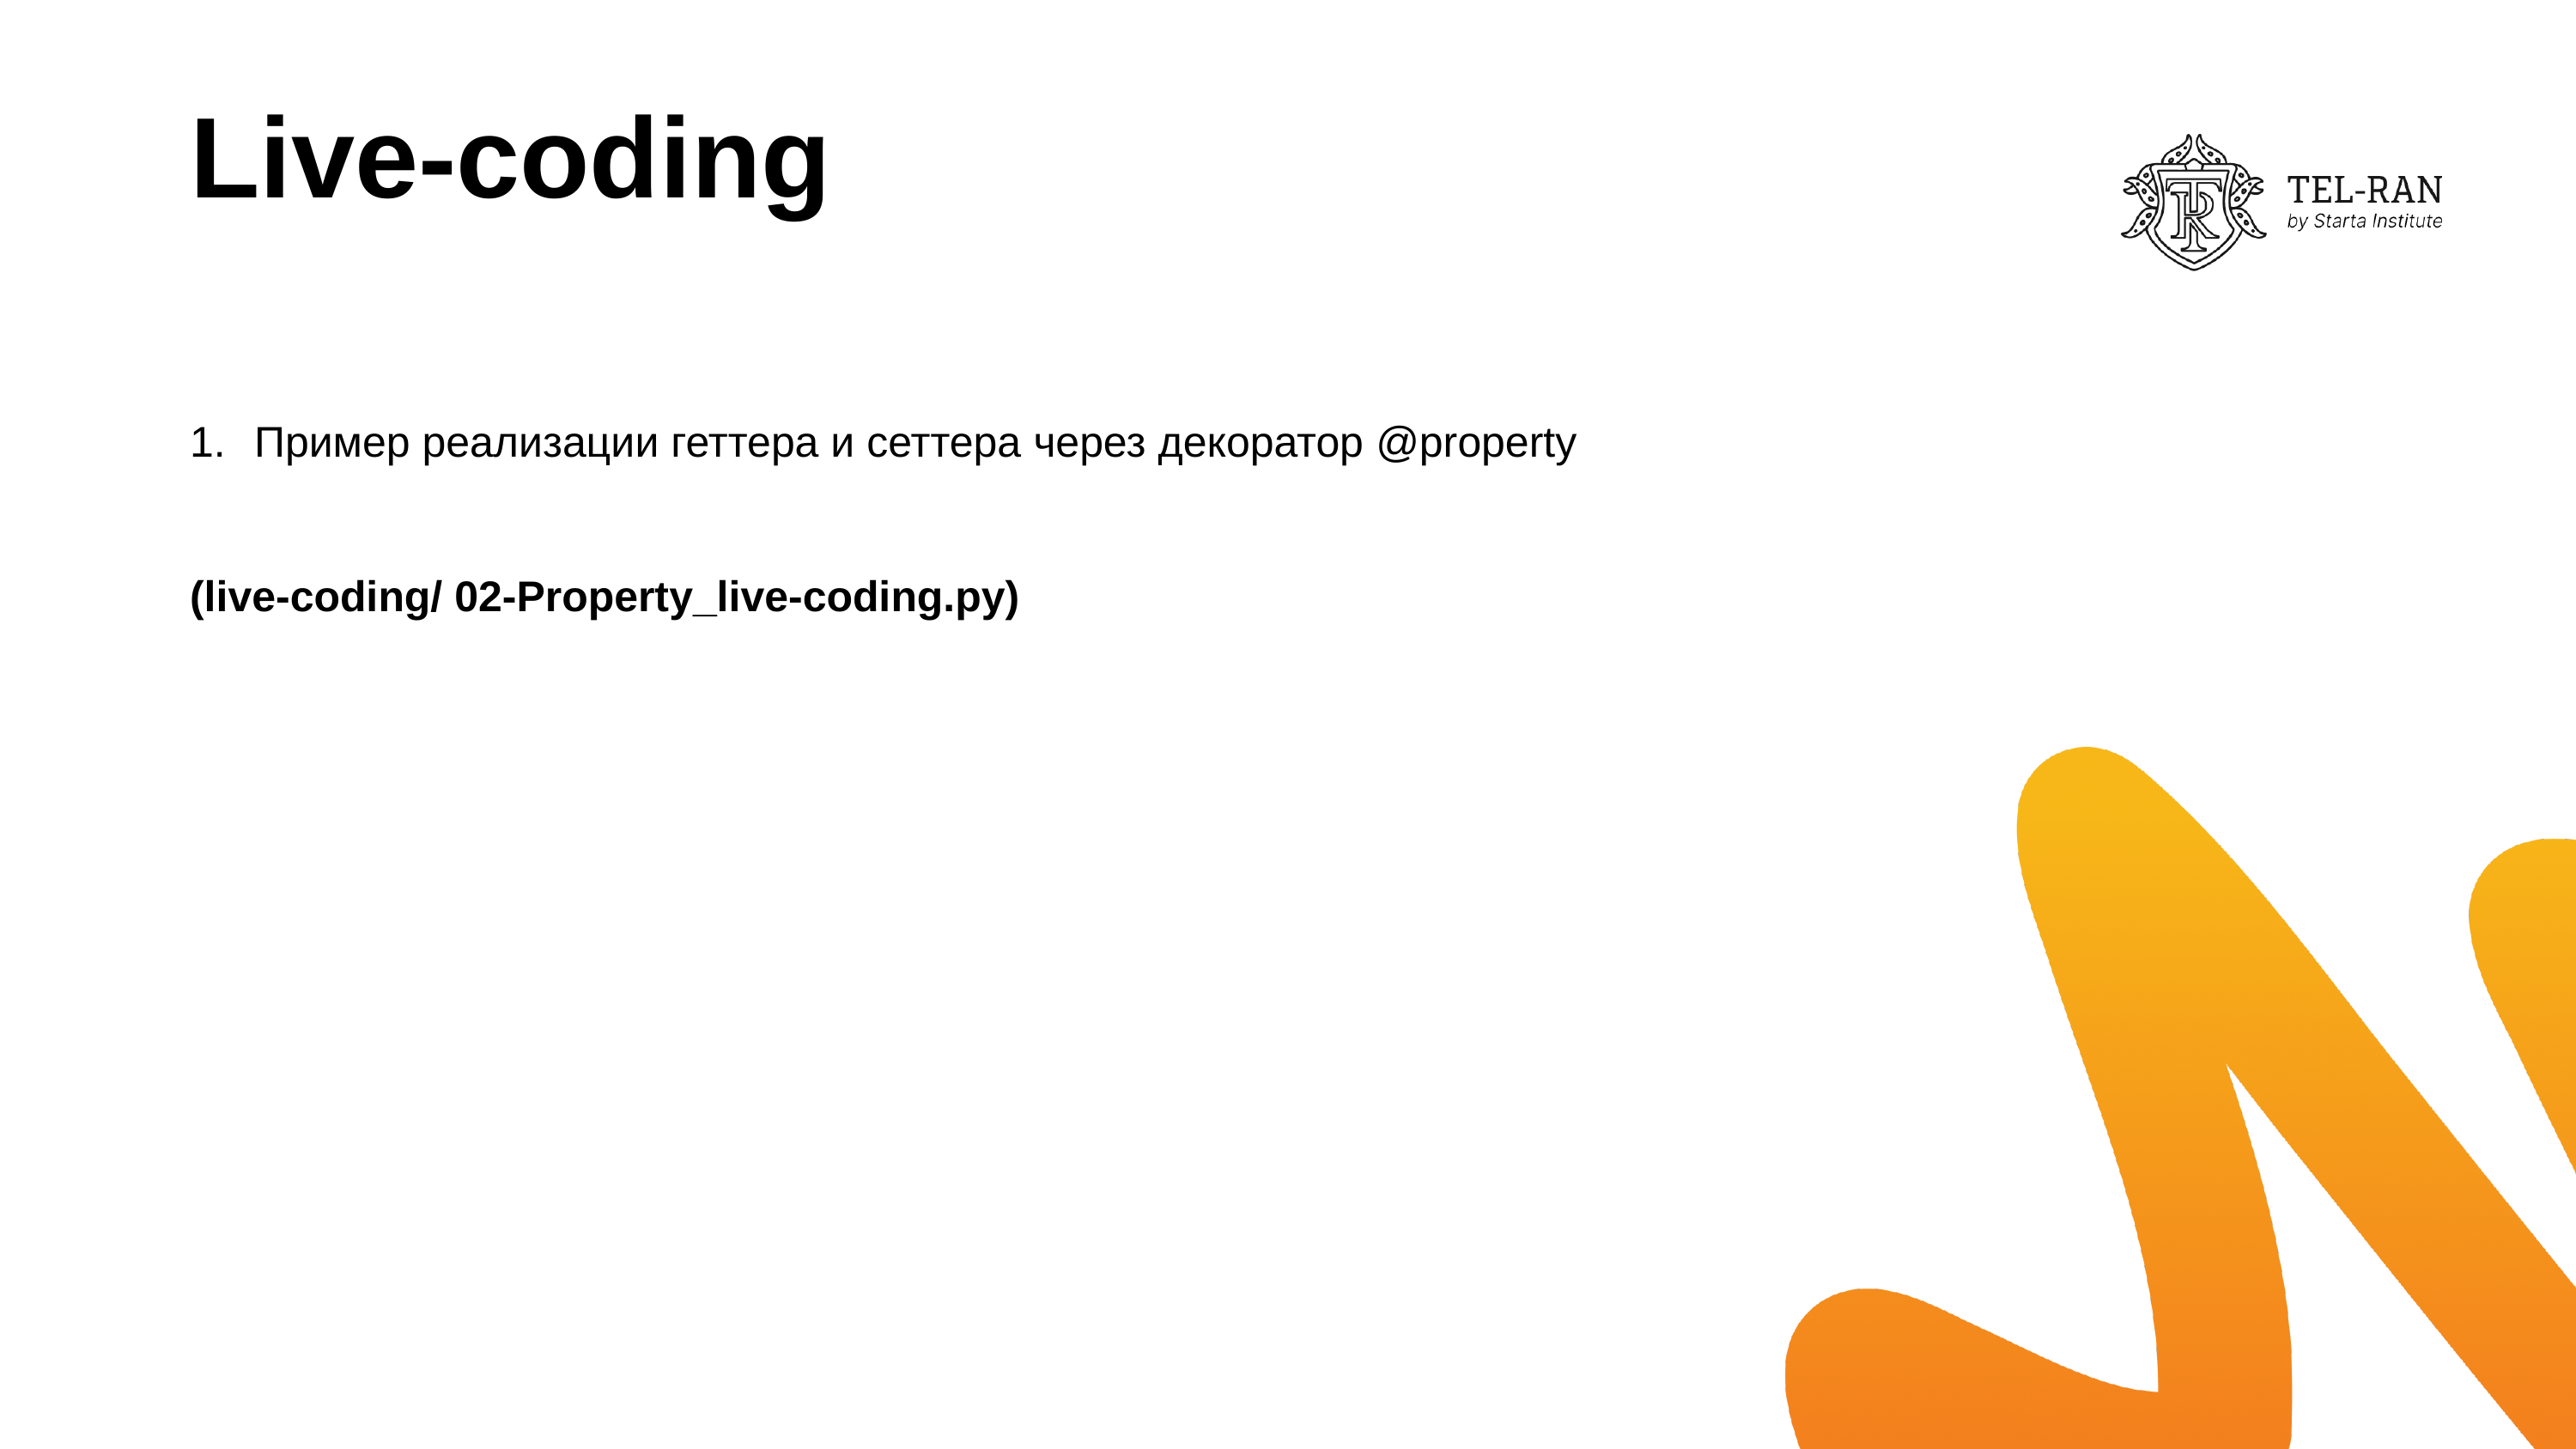

# Live-coding
Пример реализации геттера и сеттера через декоратор @property

(live-coding/ 02-Property_live-coding.py)